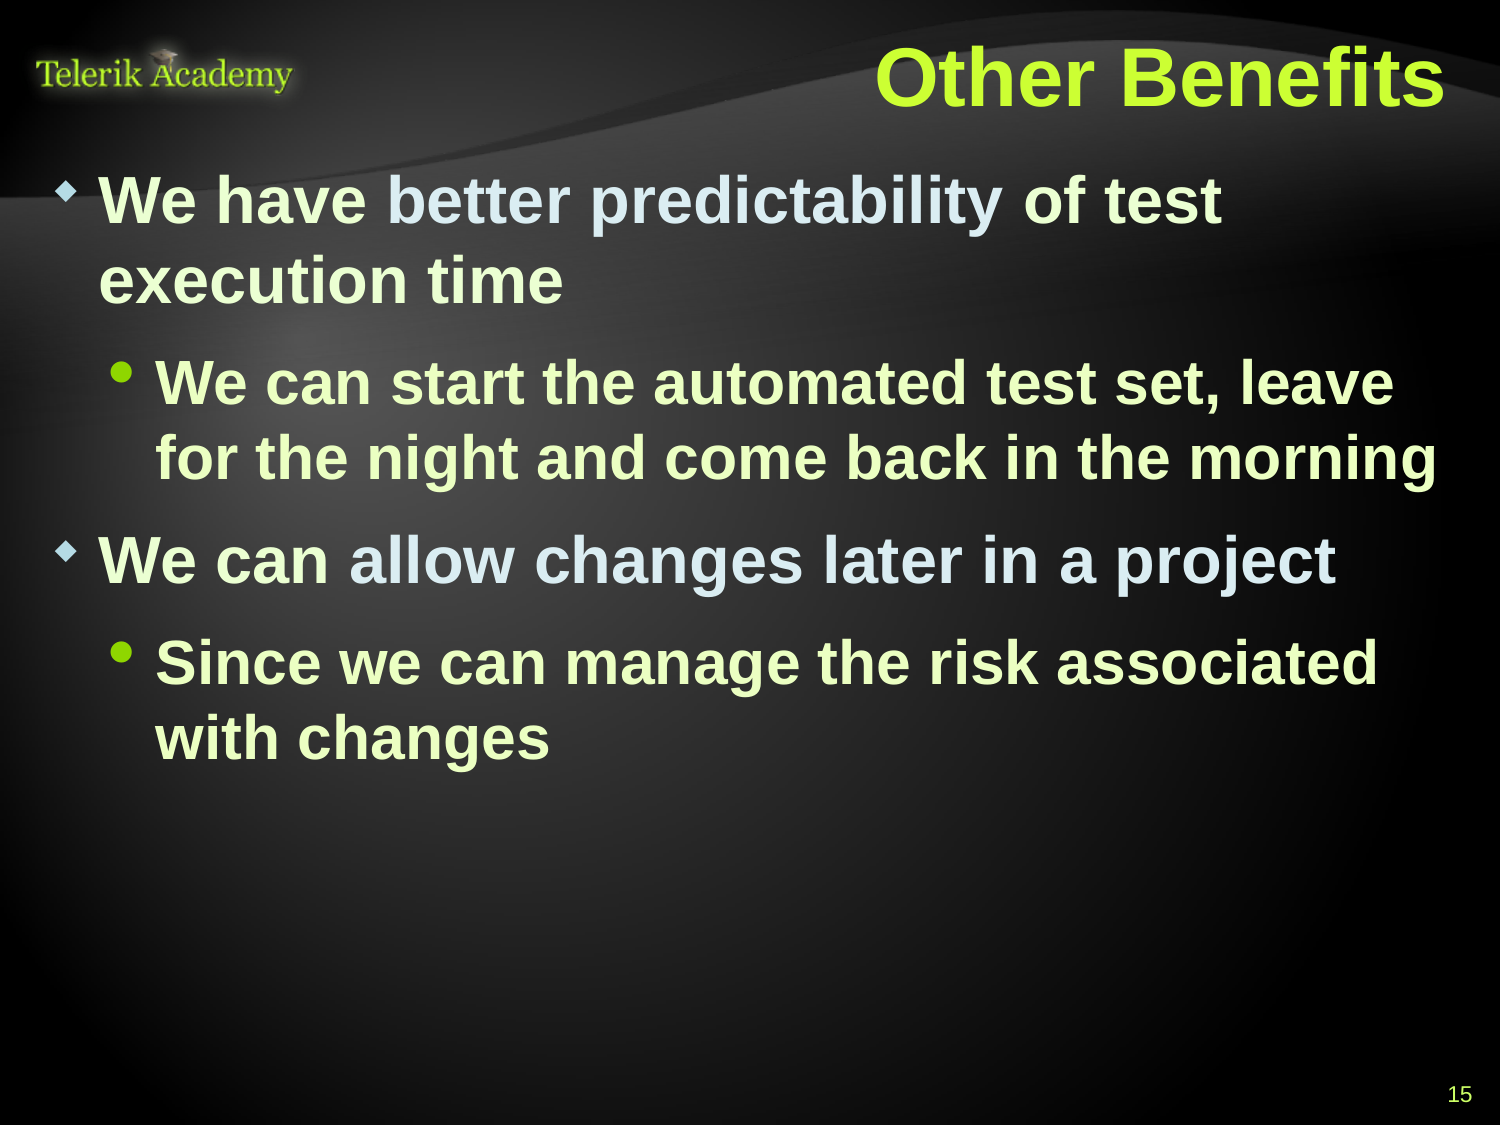

# Other Benefits
We have better predictability of test execution time
We can start the automated test set, leave for the night and come back in the morning
We can allow changes later in a project
Since we can manage the risk associated with changes
15